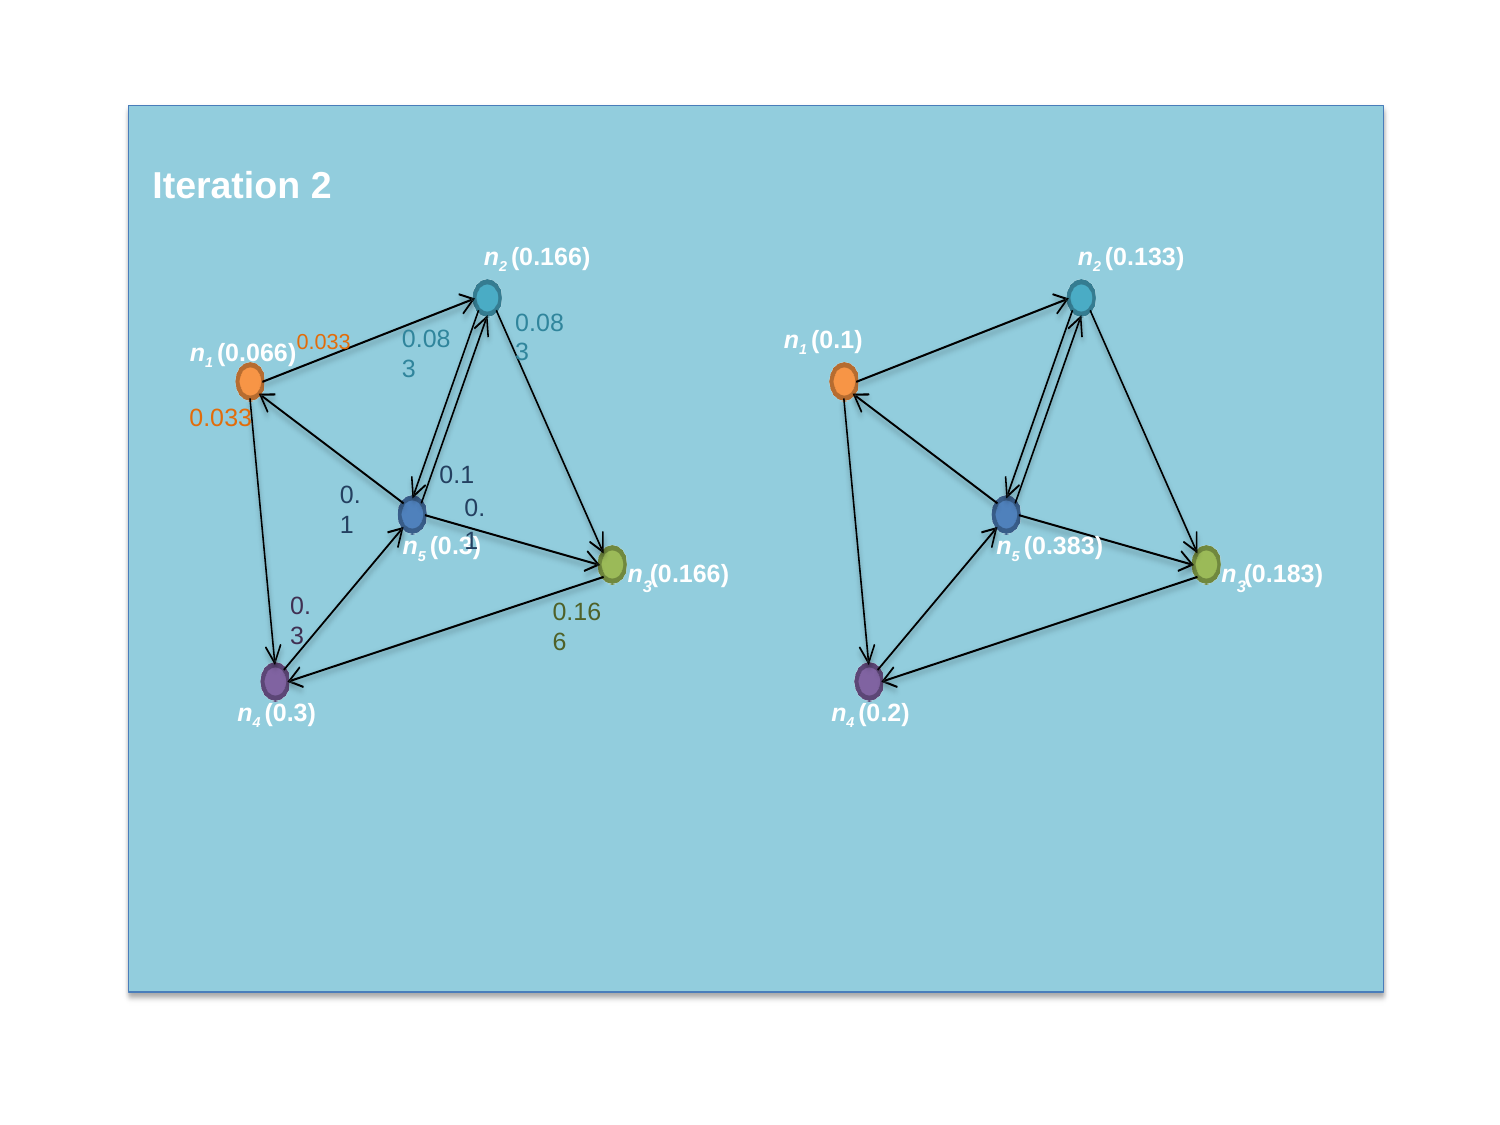

# Iteration 2
n2 (0.166)
n2 (0.133)

0.083

0.083
n1 (0.066)0.033
0.033
n1 (0.1)
0.1
0.1
0.1
n5 (0.3)
n5 (0.383)
n (0.166)
n (0.183)
3
3
0.3
0.166
n4 (0.3)
n4 (0.2)